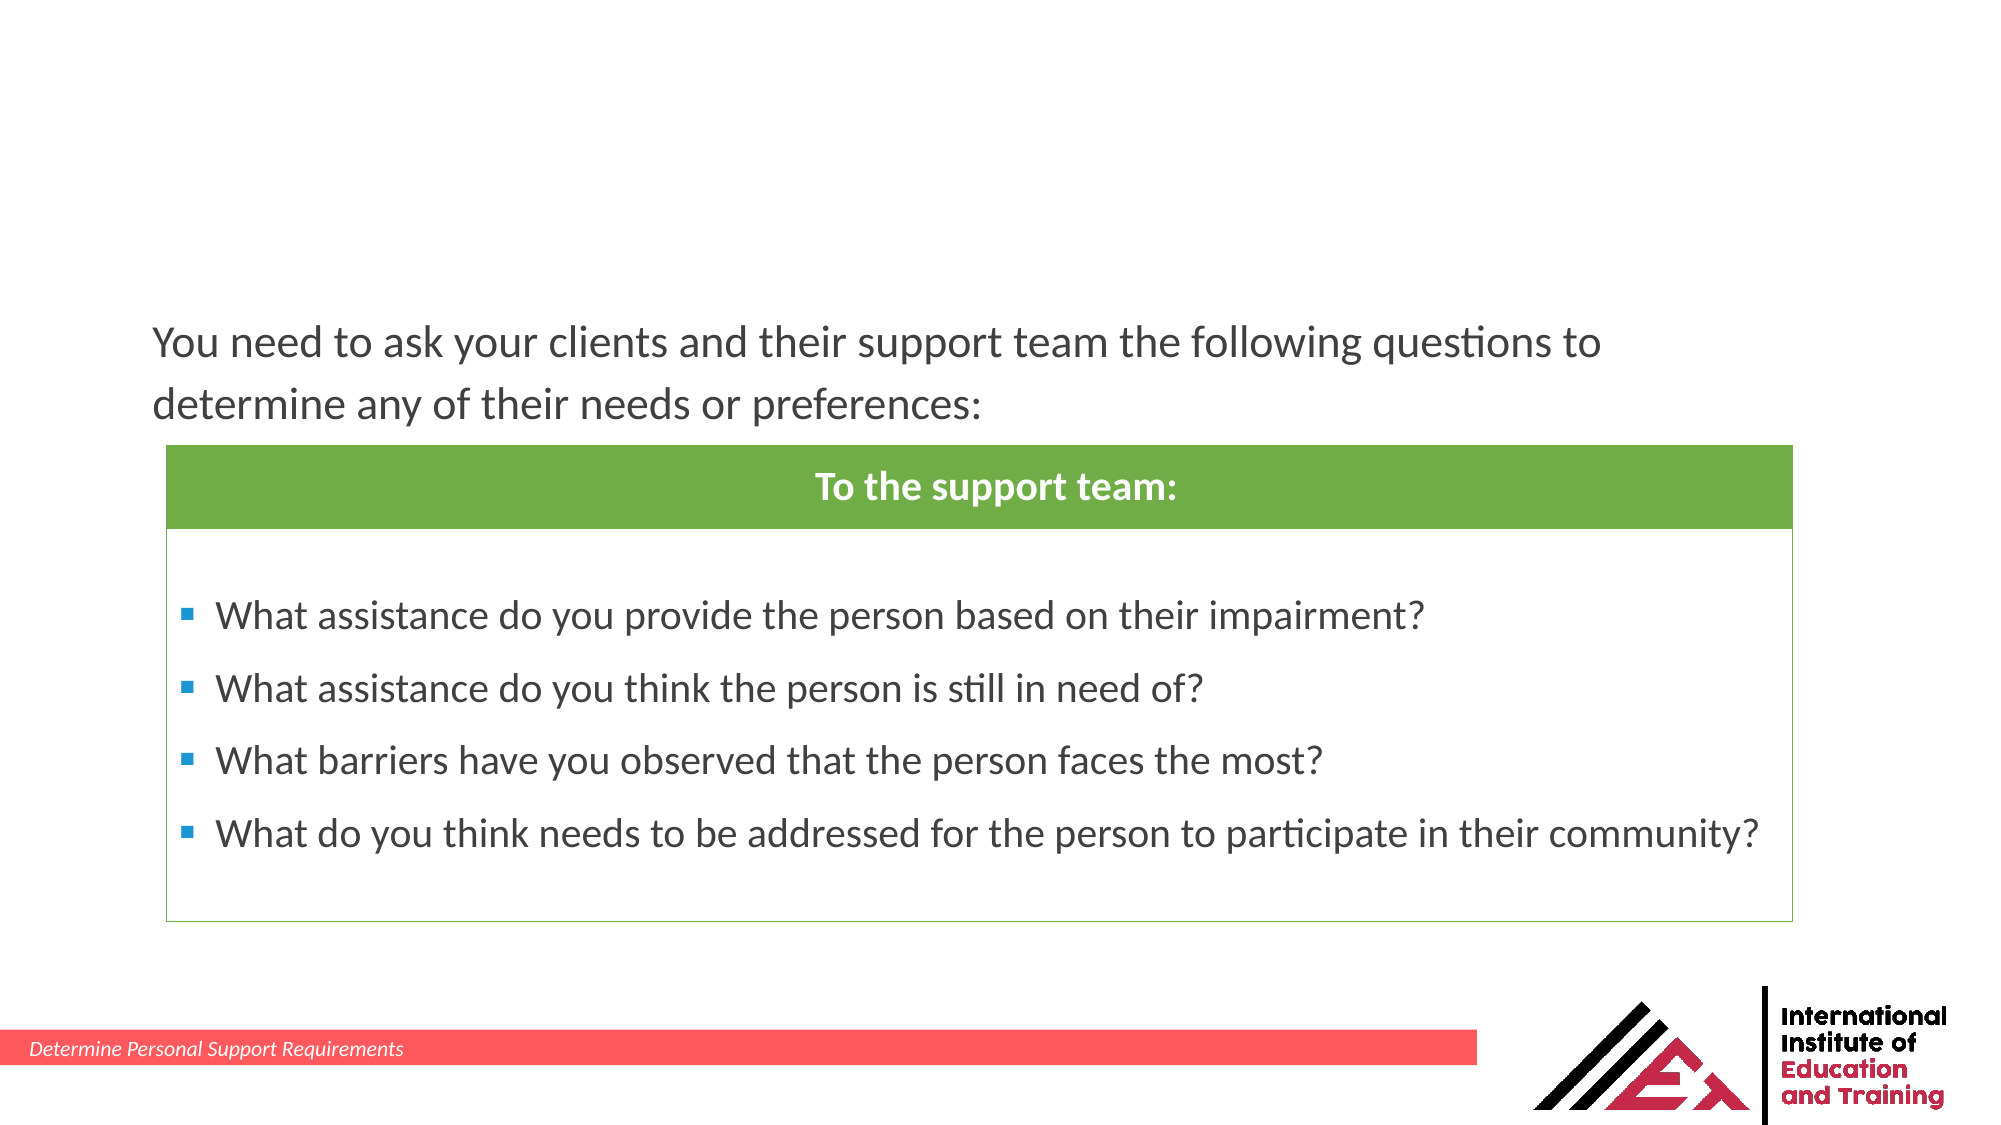

You need to ask your clients and their support team the following questions to determine any of their needs or preferences:

| To the support team: |
| --- |
| What assistance do you provide the person based on their impairment? What assistance do you think the person is still in need of? What barriers have you observed that the person faces the most? What do you think needs to be addressed for the person to participate in their community? |
Determine Personal Support Requirements